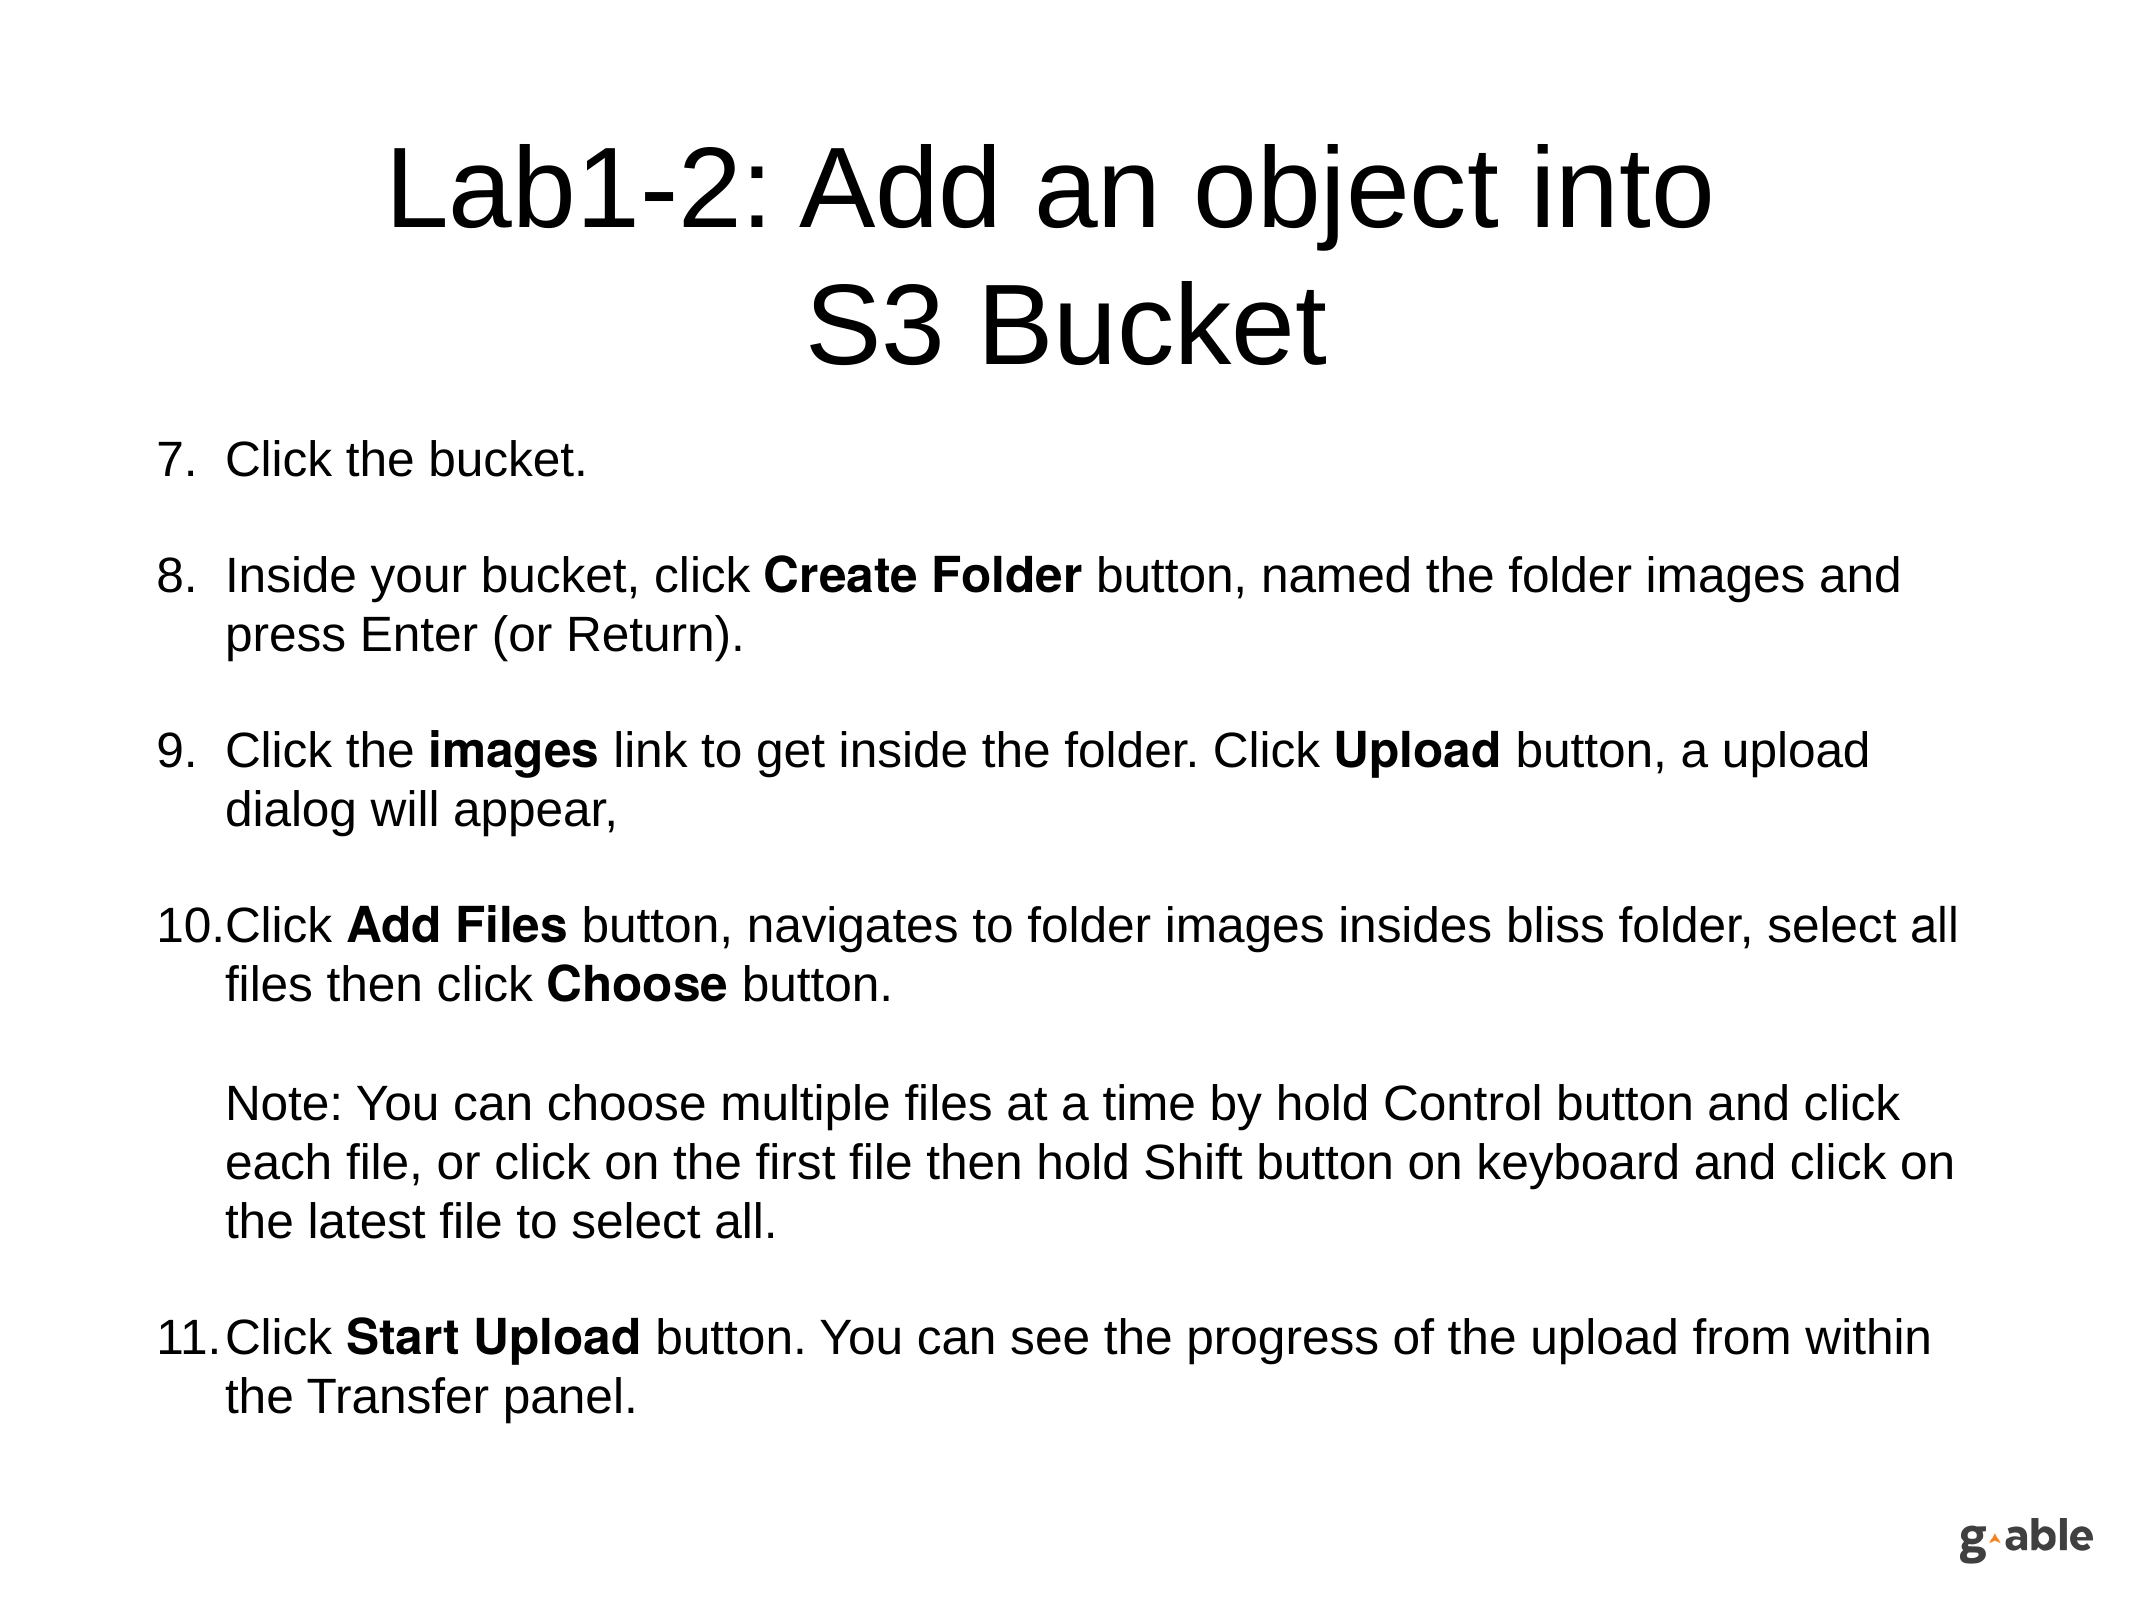

# Lab1-2: Add an object into S3 Bucket
Click the bucket.
Inside your bucket, click Create Folder button, named the folder images and press Enter (or Return).
Click the images link to get inside the folder. Click Upload button, a upload dialog will appear,
Click Add Files button, navigates to folder images insides bliss folder, select all files then click Choose button.
Note: You can choose multiple files at a time by hold Control button and click each file, or click on the first file then hold Shift button on keyboard and click on the latest file to select all.
Click Start Upload button. You can see the progress of the upload from within the Transfer panel.
21